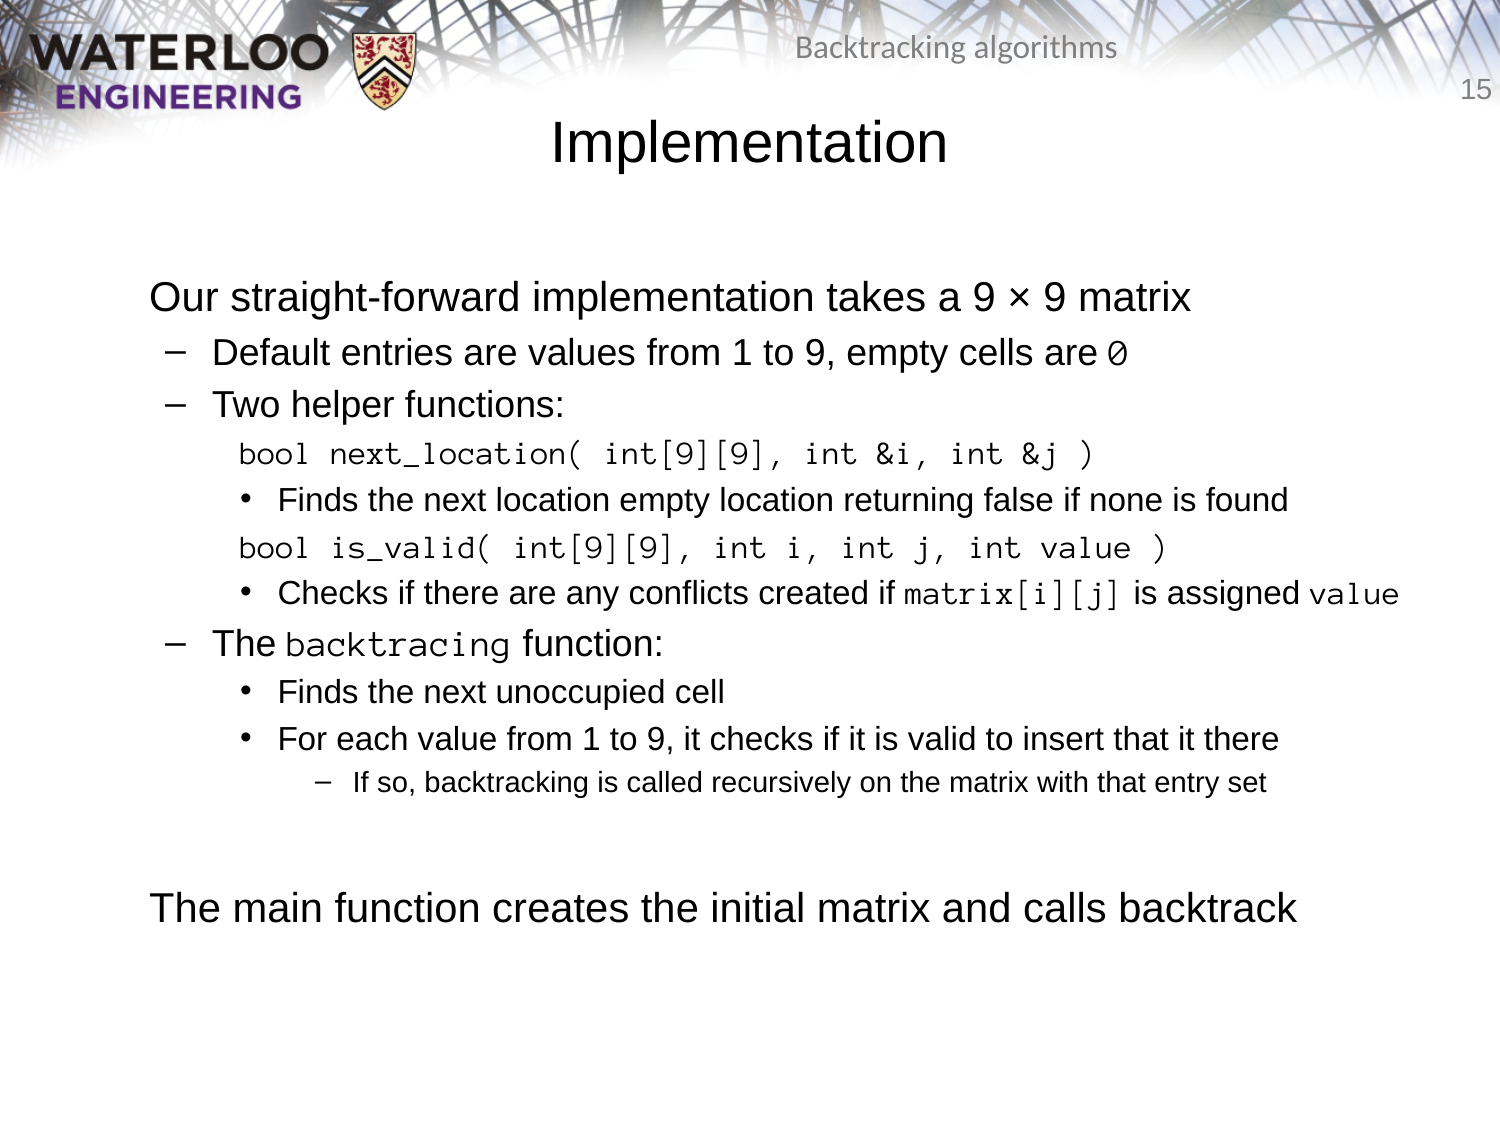

# Implementation
	Our straight-forward implementation takes a 9 × 9 matrix
Default entries are values from 1 to 9, empty cells are 0
Two helper functions:
bool next_location( int[9][9], int &i, int &j )
Finds the next location empty location returning false if none is found
bool is_valid( int[9][9], int i, int j, int value )
Checks if there are any conflicts created if matrix[i][j] is assigned value
The backtracing function:
Finds the next unoccupied cell
For each value from 1 to 9, it checks if it is valid to insert that it there
If so, backtracking is called recursively on the matrix with that entry set

	The main function creates the initial matrix and calls backtrack